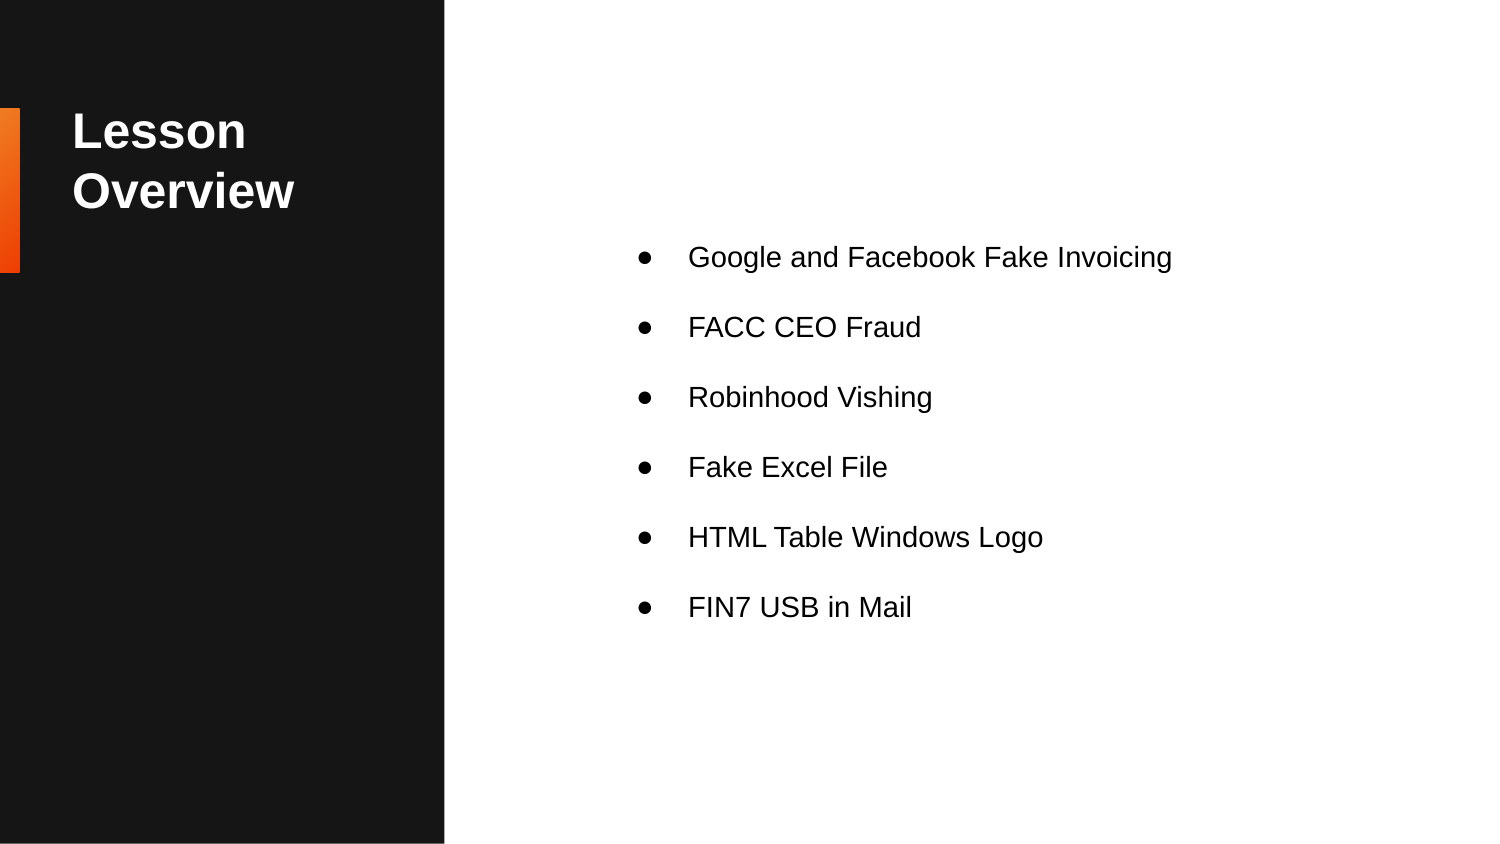

# Lesson Overview
Google and Facebook Fake Invoicing

FACC CEO Fraud

Robinhood Vishing

Fake Excel File

HTML Table Windows Logo

FIN7 USB in Mail